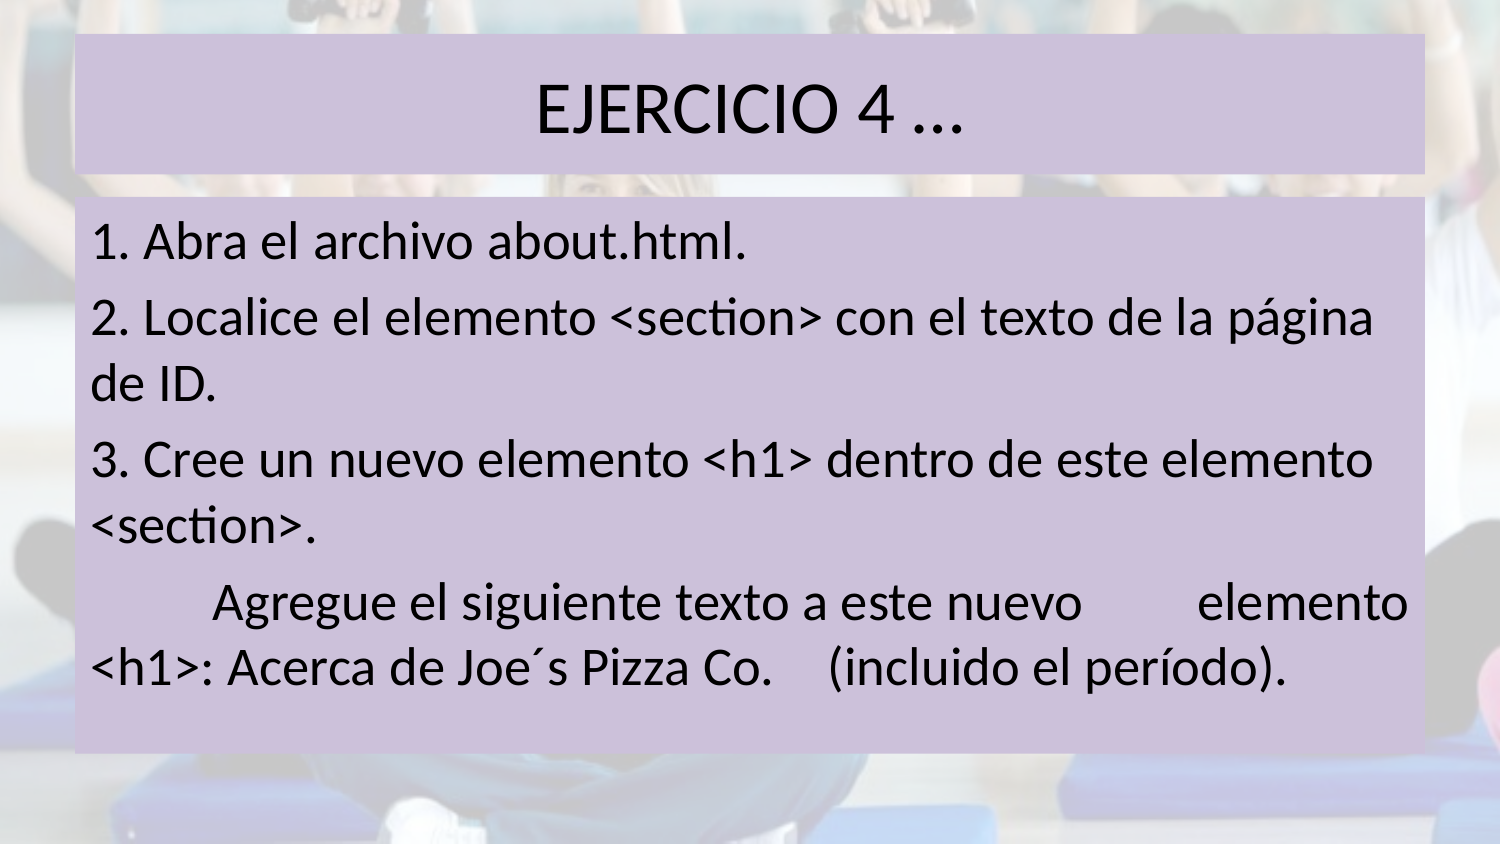

# EJERCICIO 4 …
1. Abra el archivo about.html.
2. Localice el elemento <section> con el texto de la página de ID.
3. Cree un nuevo elemento <h1> dentro de este elemento <section>.
	Agregue el siguiente texto a este nuevo 	elemento <h1>: Acerca de Joe´s Pizza Co. 	(incluido el período).